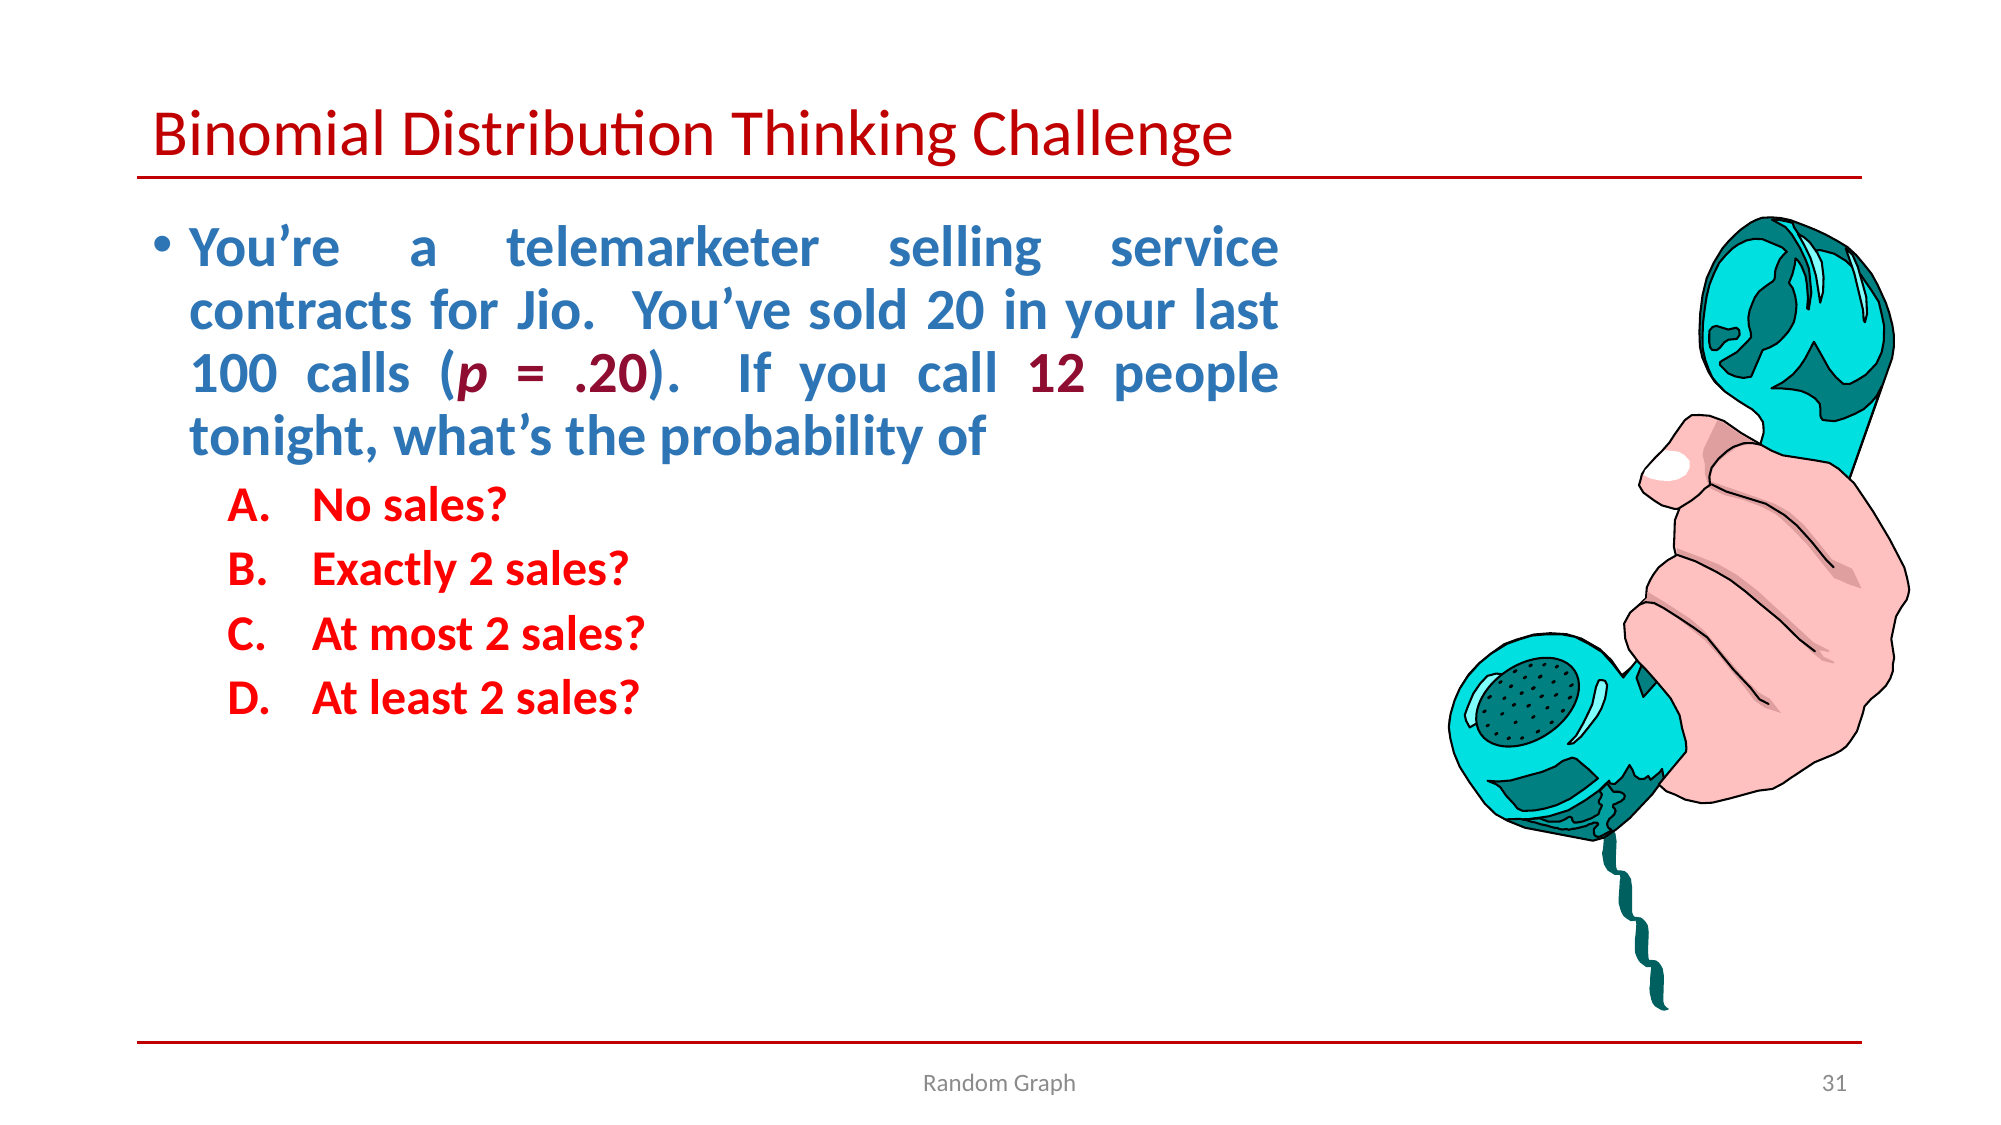

# Binomial Distribution Thinking Challenge
You’re a telemarketer selling service contracts for Jio.  You’ve sold 20 in your last 100 calls (p = .20).  If you call 12 people tonight, what’s the probability of
No sales?
Exactly 2 sales?
At most 2 sales?
At least 2 sales?

Random Graph
31